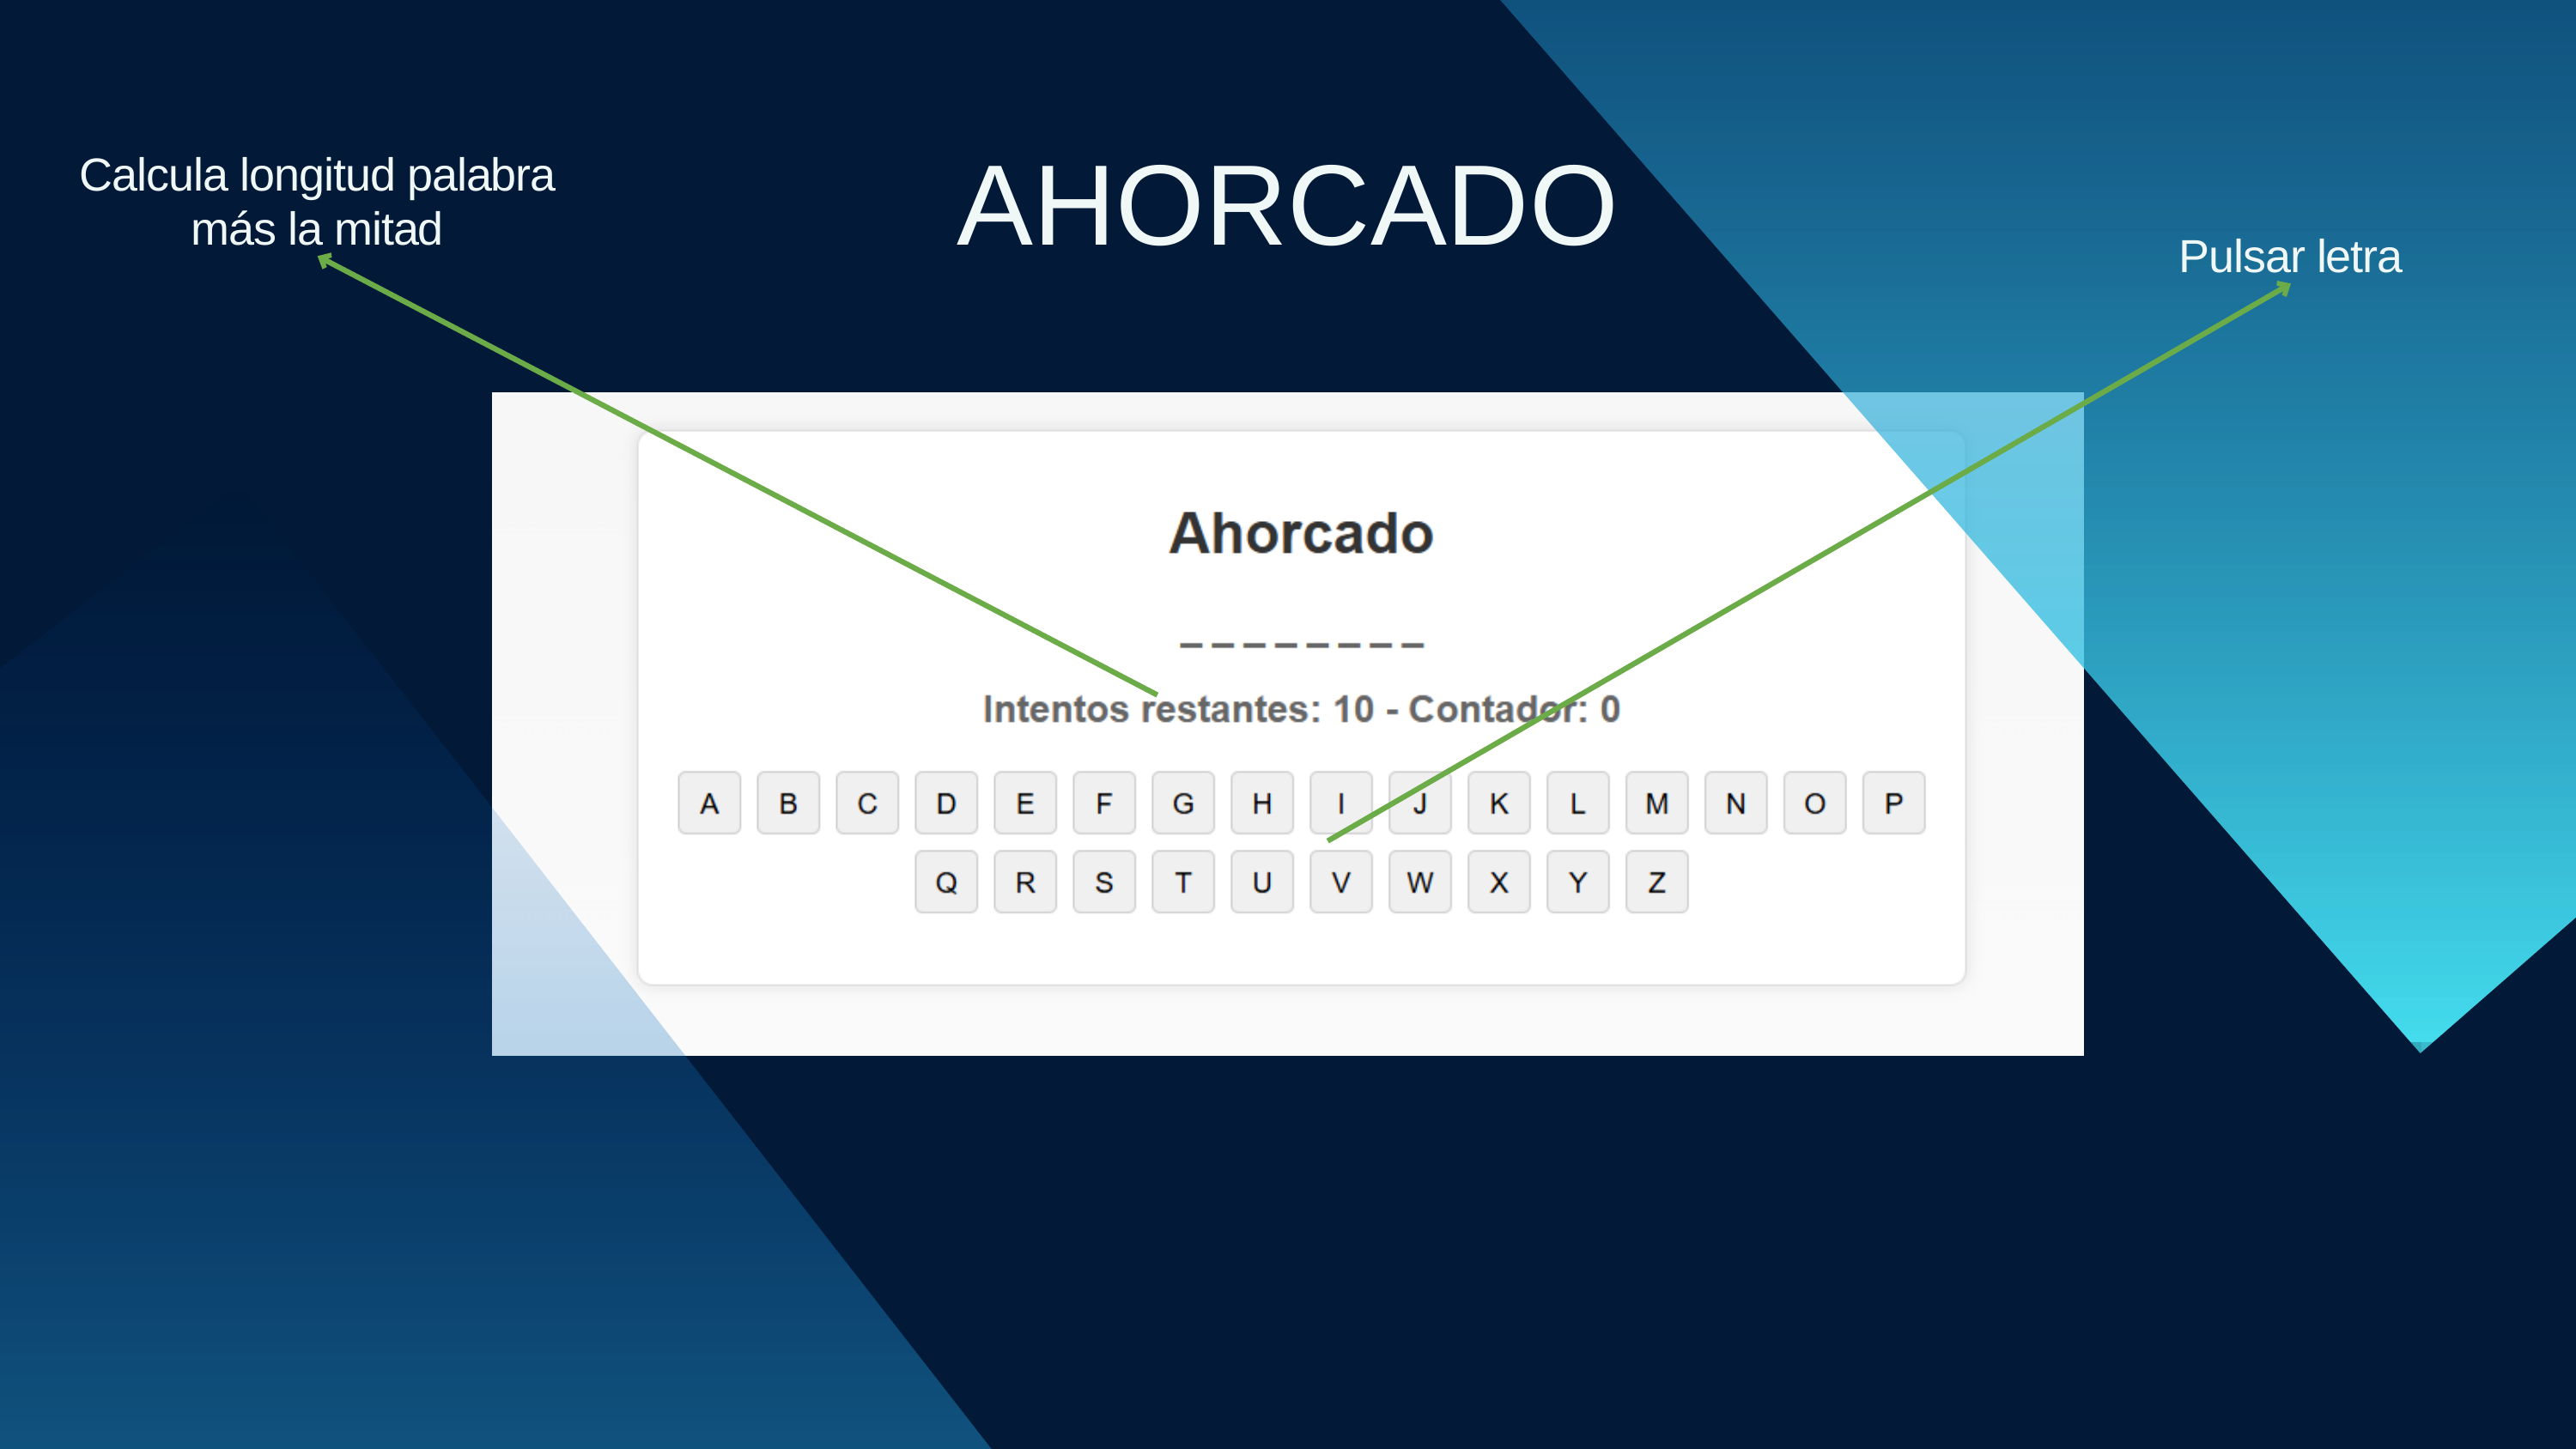

Calcula longitud palabra más la mitad
AHORCADO
Pulsar letra